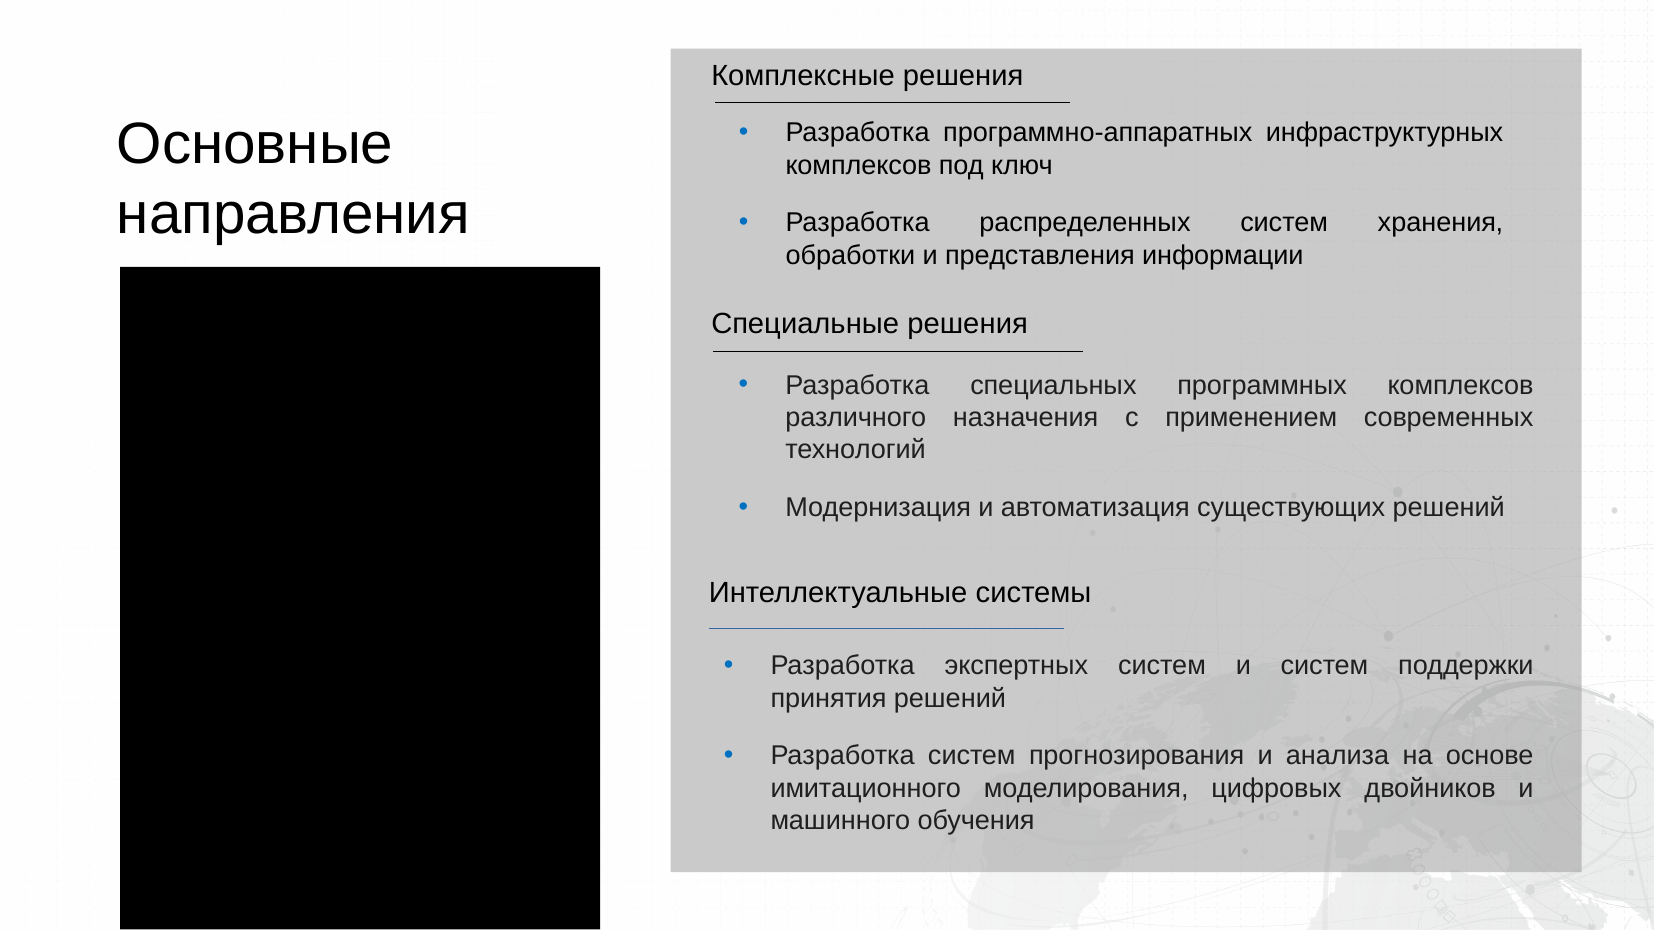

Комплексные решения
Основные направления

Разработка программно-аппаратных инфраструктурных комплексов под ключ
Разработка распределенных систем хранения, обработки и представления информации

Специальные решения

Разработка специальных программных комплексов различного назначения с применением современных технологий
Модернизация и автоматизация существующих решений
Интеллектуальные системы

Разработка экспертных систем и систем поддержки принятия решений
Разработка систем прогнозирования и анализа на основе имитационного моделирования, цифровых двойников и машинного обучения